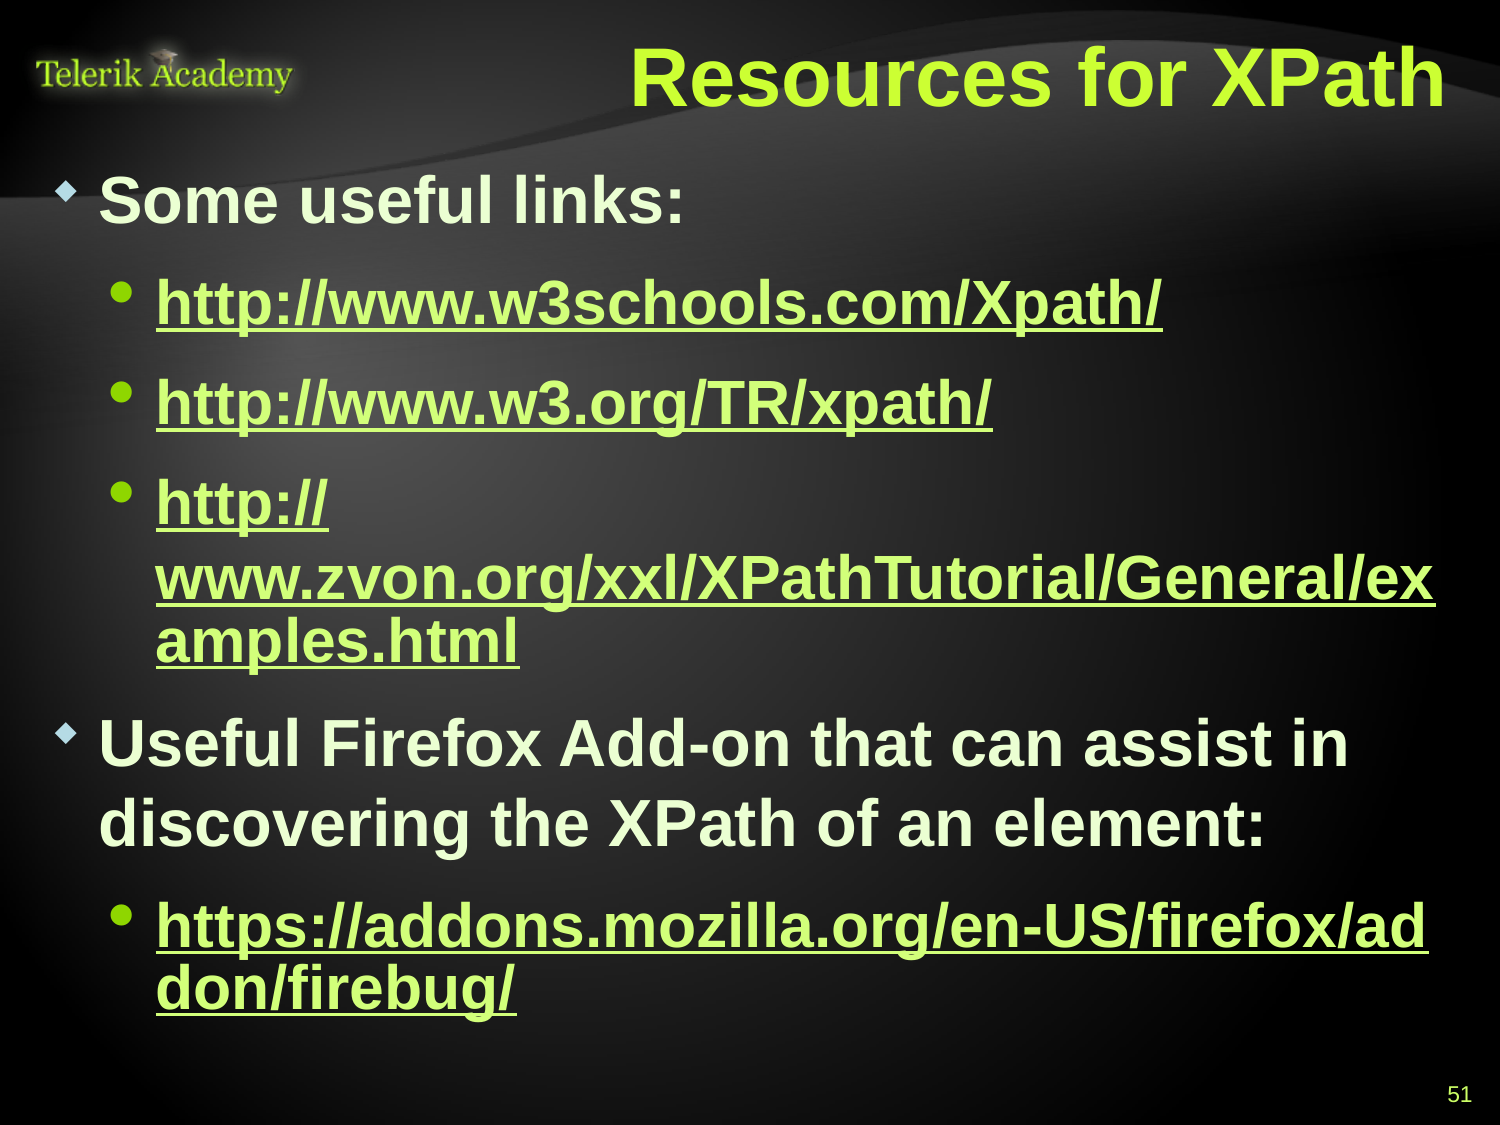

# Resources for XPath
Some useful links:
http://www.w3schools.com/Xpath/
http://www.w3.org/TR/xpath/
http://www.zvon.org/xxl/XPathTutorial/General/examples.html
Useful Firefox Add-on that can assist in discovering the XPath of an element:
https://addons.mozilla.org/en-US/firefox/addon/firebug/
51